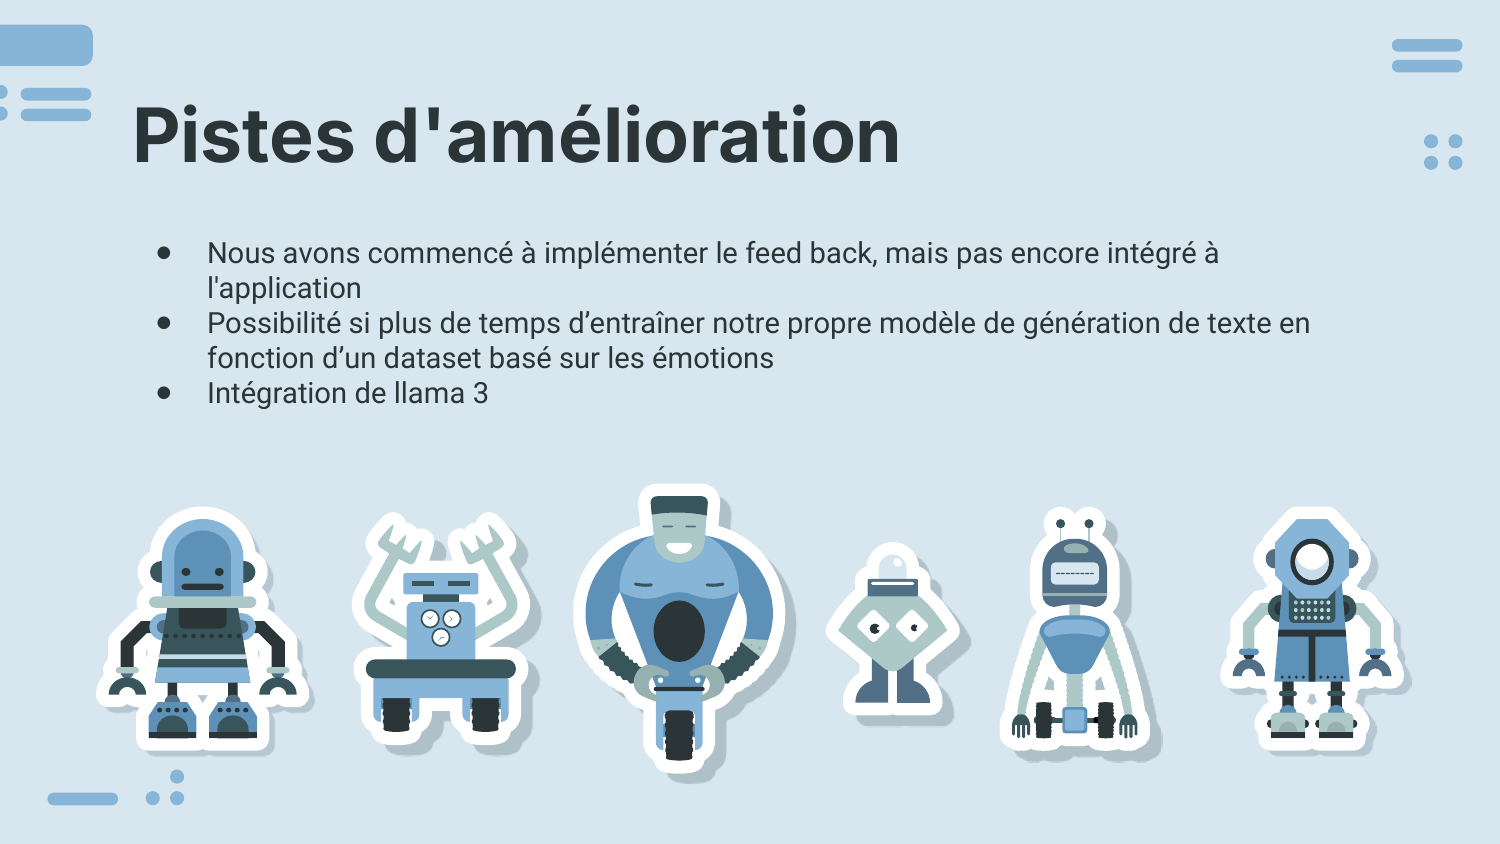

# Pistes d'amélioration
Nous avons commencé à implémenter le feed back, mais pas encore intégré à l'application
Possibilité si plus de temps d’entraîner notre propre modèle de génération de texte en fonction d’un dataset basé sur les émotions
Intégration de llama 3